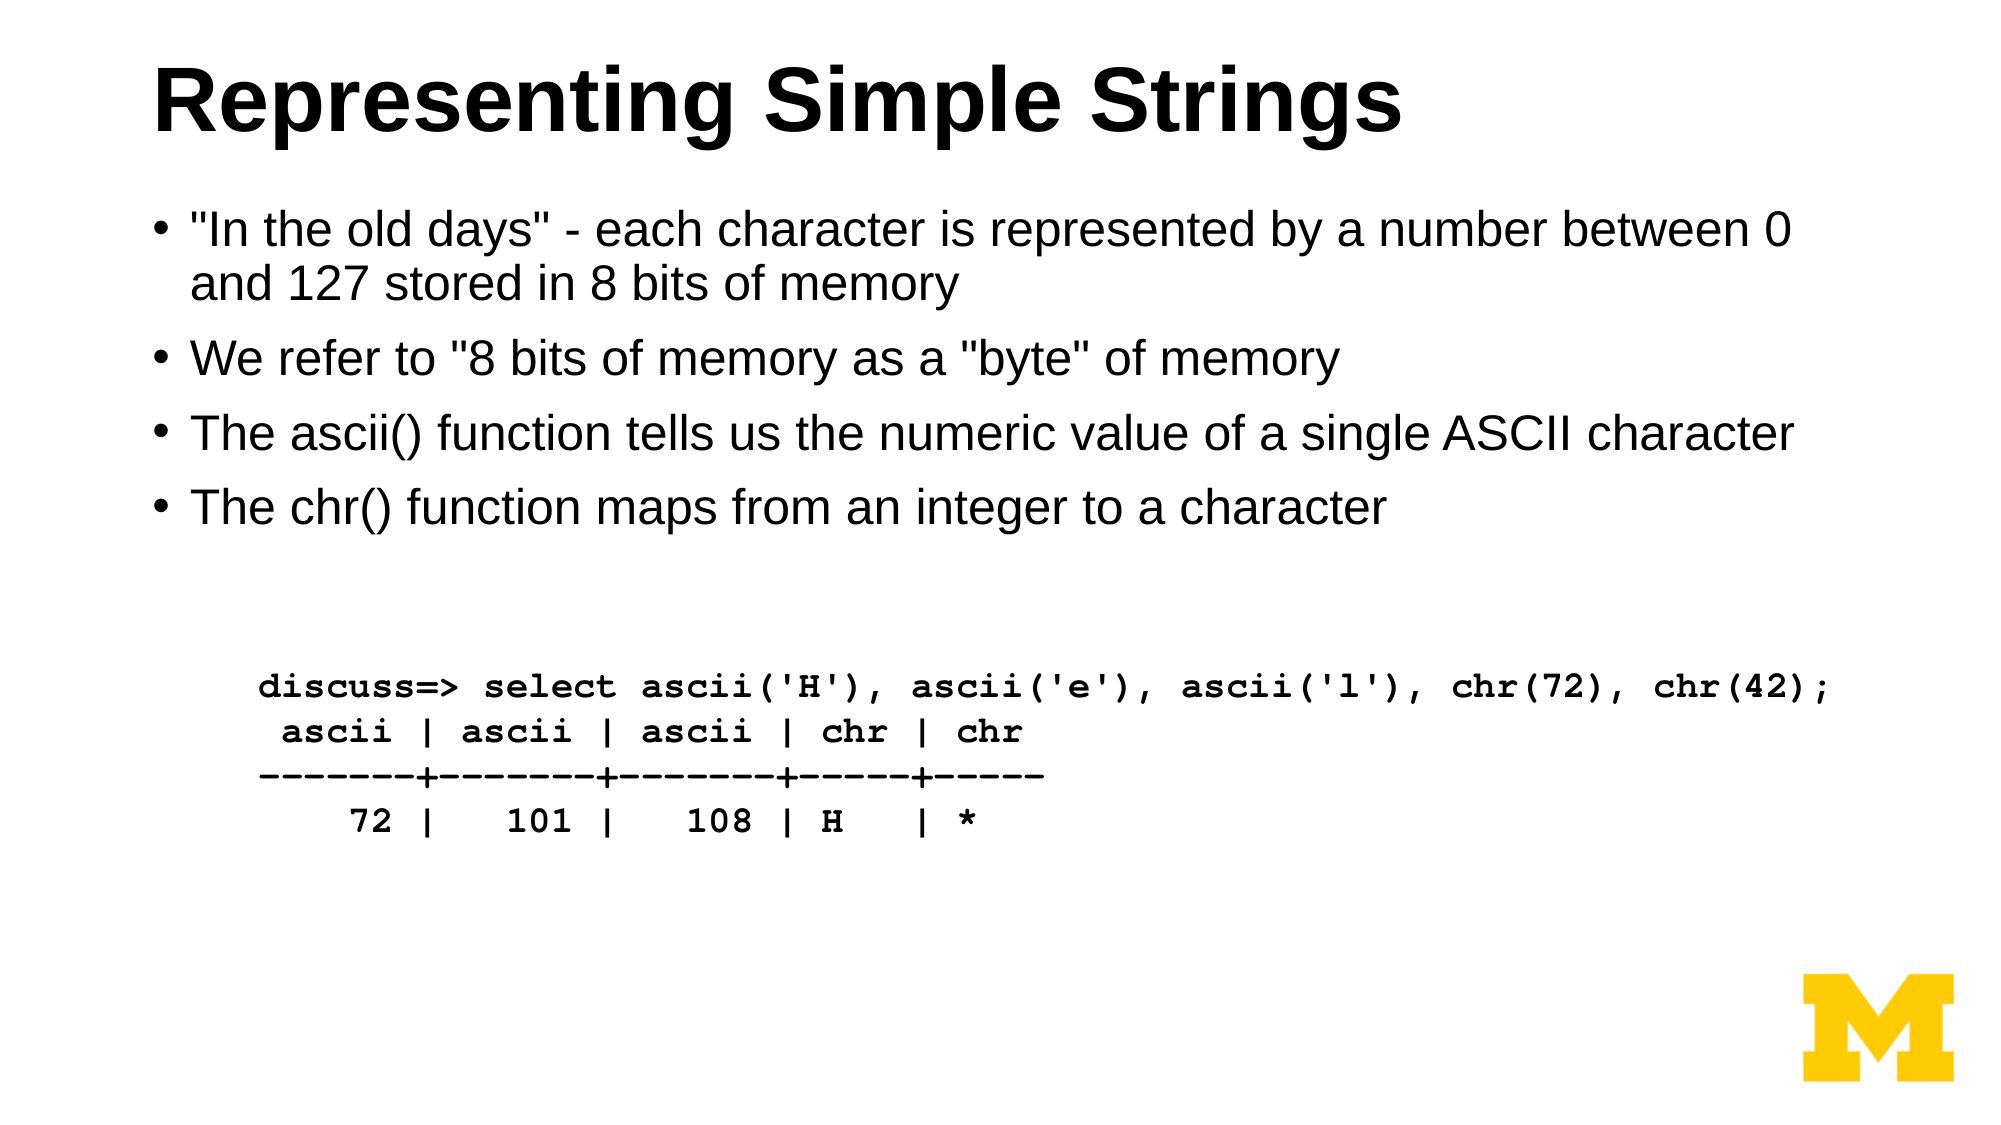

# Representing Simple Strings
"In the old days" - each character is represented by a number between 0 and 127 stored in 8 bits of memory
We refer to "8 bits of memory as a "byte" of memory
The ascii() function tells us the numeric value of a single ASCII character
The chr() function maps from an integer to a character
discuss=> select ascii('H'), ascii('e'), ascii('l'), chr(72), chr(42);
 ascii | ascii | ascii | chr | chr
-------+-------+-------+-----+-----
    72 |   101 |   108 | H   | *